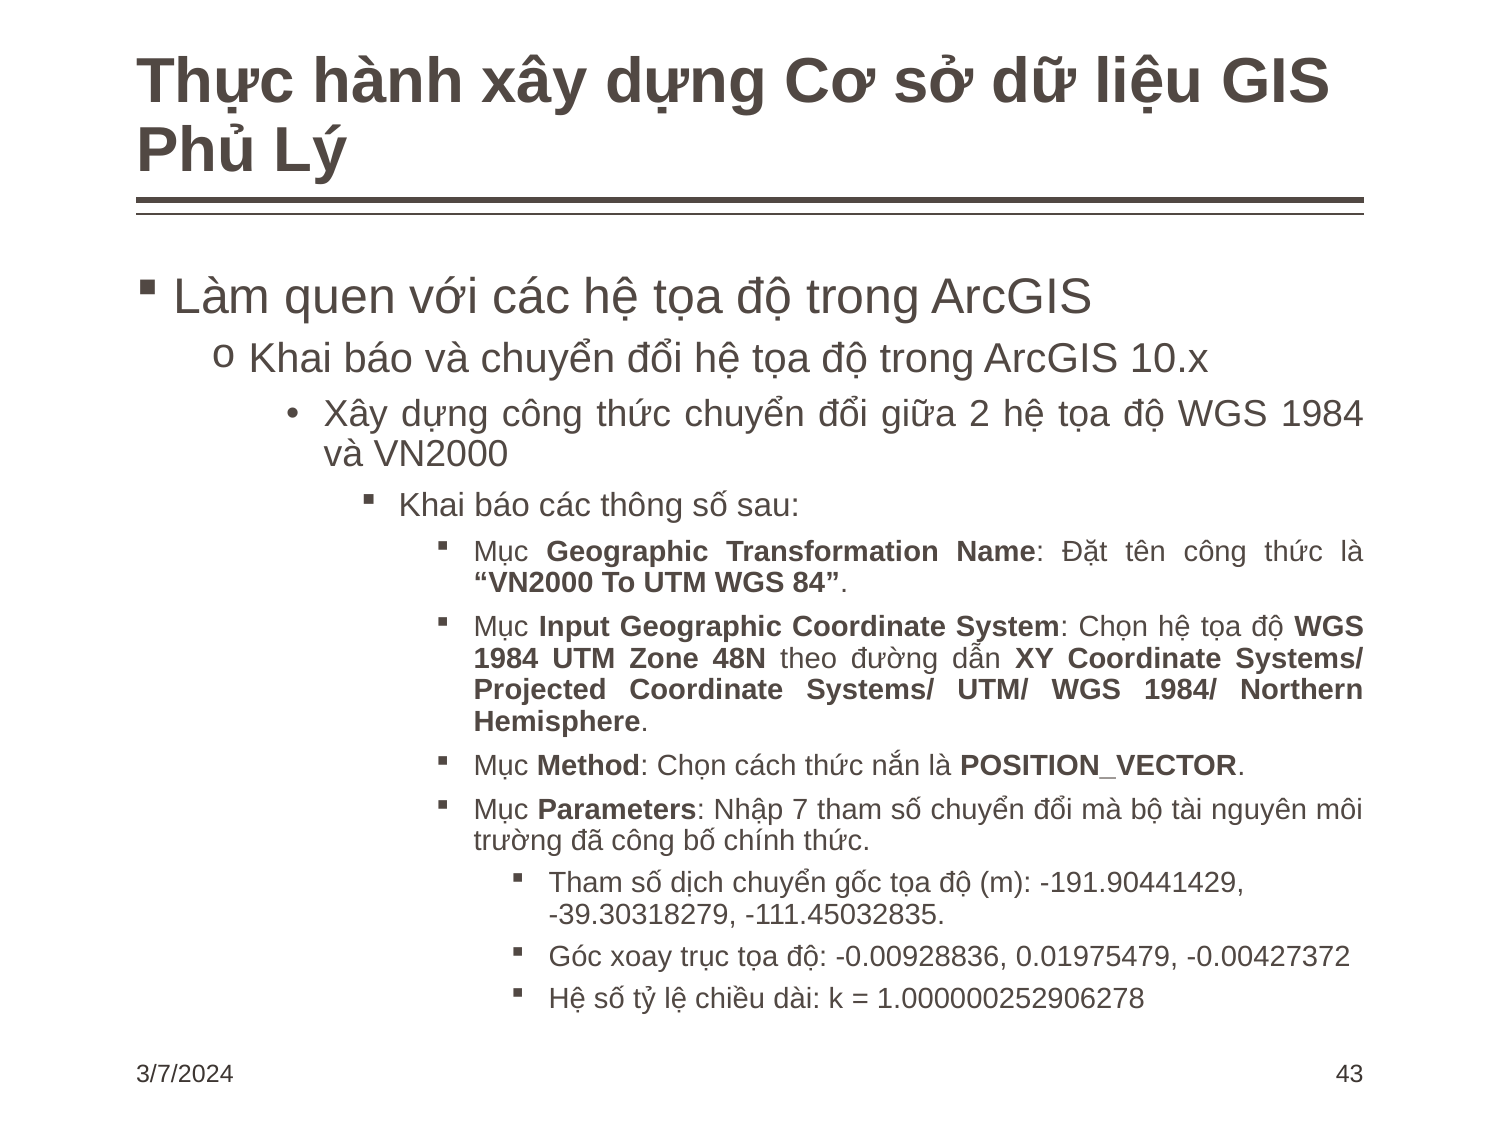

# Thực hành xây dựng Cơ sở dữ liệu GIS Phủ Lý
Làm quen với các hệ tọa độ trong ArcGIS
Khai báo và chuyển đổi hệ tọa độ trong ArcGIS 10.x
Xây dựng công thức chuyển đổi giữa 2 hệ tọa độ WGS 1984 và VN2000
Khai báo các thông số sau:
Mục Geographic Transformation Name: Đặt tên công thức là “VN2000 To UTM WGS 84”.
Mục Input Geographic Coordinate System: Chọn hệ tọa độ WGS 1984 UTM Zone 48N theo đường dẫn XY Coordinate Systems/ Projected Coordinate Systems/ UTM/ WGS 1984/ Northern Hemisphere.
Mục Method: Chọn cách thức nắn là POSITION_VECTOR.
Mục Parameters: Nhập 7 tham số chuyển đổi mà bộ tài nguyên môi trường đã công bố chính thức.
Tham số dịch chuyển gốc tọa độ (m): -191.90441429,
-39.30318279, -111.45032835.
Góc xoay trục tọa độ: -0.00928836, 0.01975479, -0.00427372
Hệ số tỷ lệ chiều dài: k = 1.000000252906278
3/7/2024
43